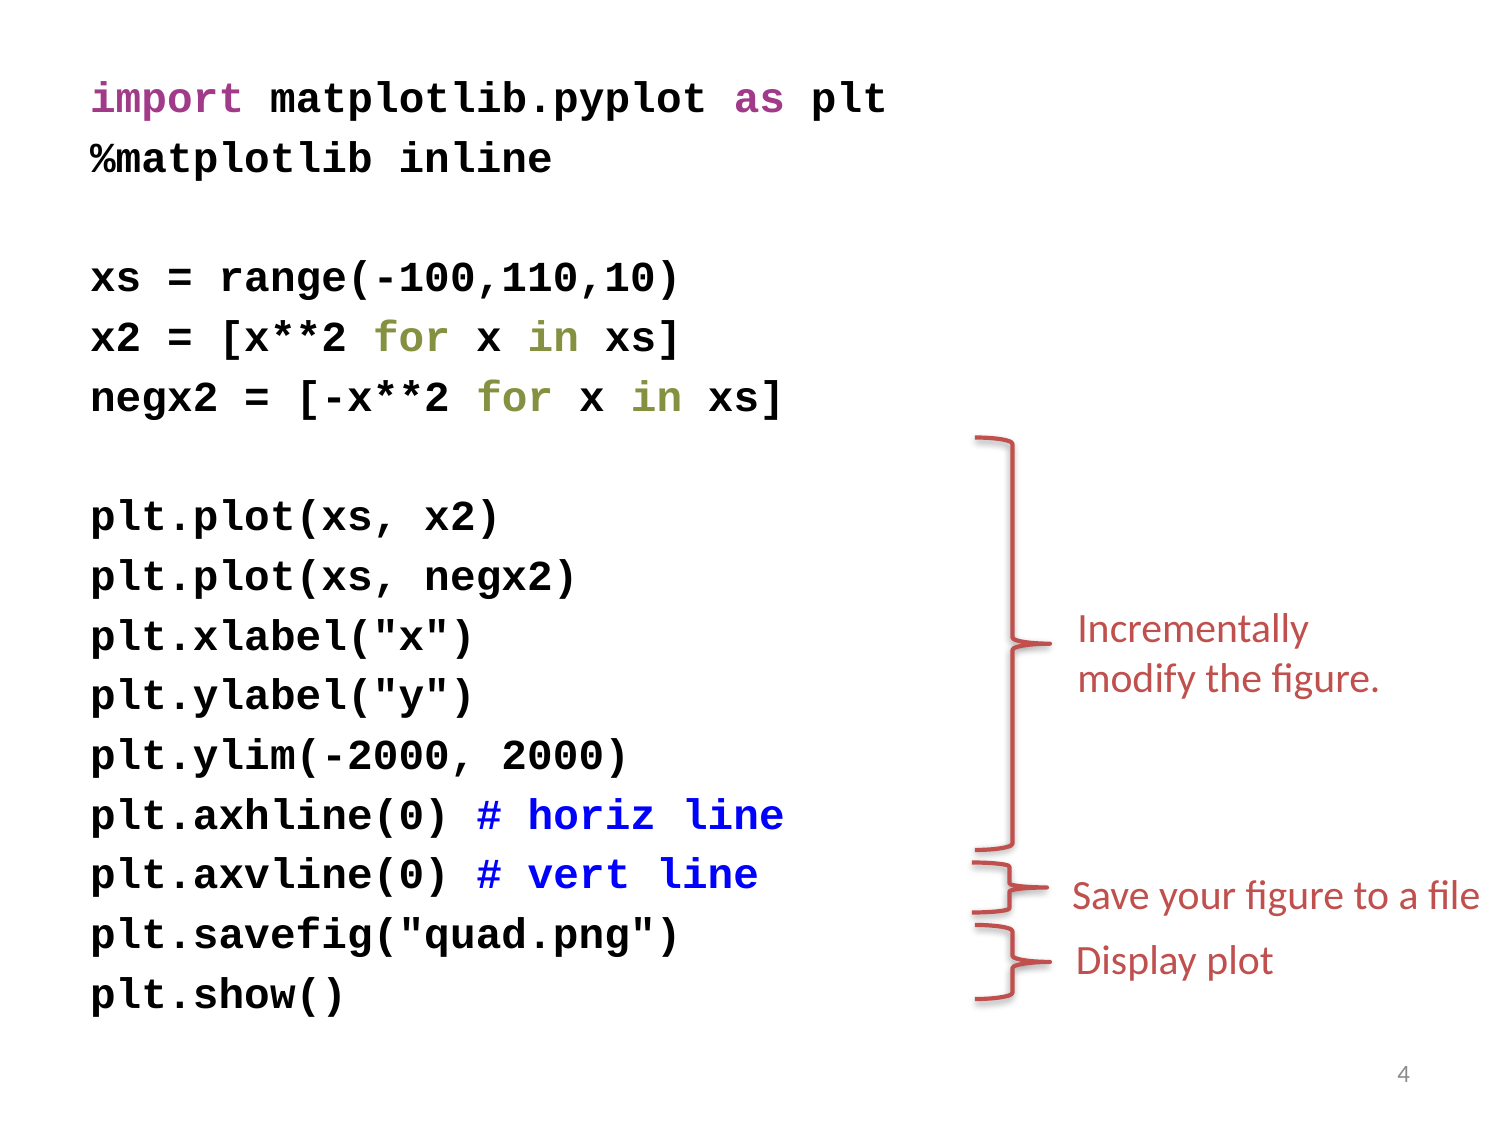

import matplotlib.pyplot as plt
%matplotlib inline

xs = range(-100,110,10)
x2 = [x**2 for x in xs]
negx2 = [-x**2 for x in xs]

plt.plot(xs, x2)
plt.plot(xs, negx2)
plt.xlabel("x")
plt.ylabel("y")
plt.ylim(-2000, 2000)
plt.axhline(0) # horiz line
plt.axvline(0) # vert line
plt.savefig("quad.png")
plt.show()

Incrementally modify the figure.
Save your figure to a file

Display plot
4